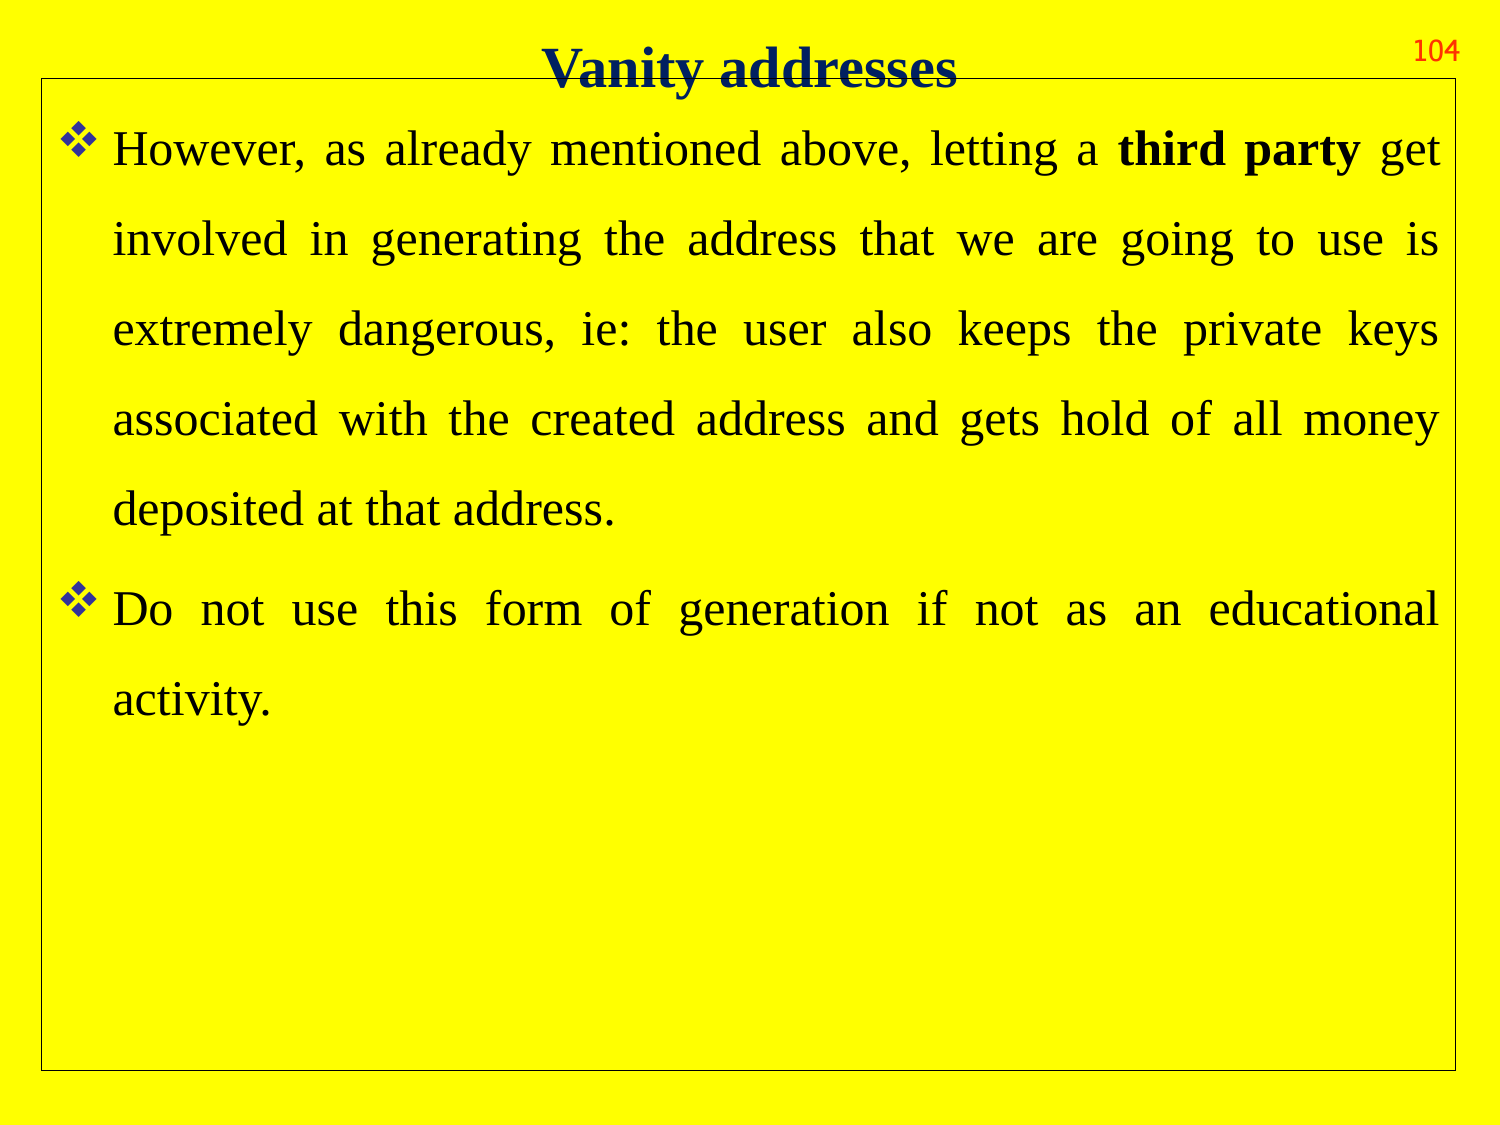

# Vanity addresses
104
However, as already mentioned above, letting a third party get involved in generating the address that we are going to use is extremely dangerous, ie: the user also keeps the private keys associated with the created address and gets hold of all money deposited at that address.
Do not use this form of generation if not as an educational activity.